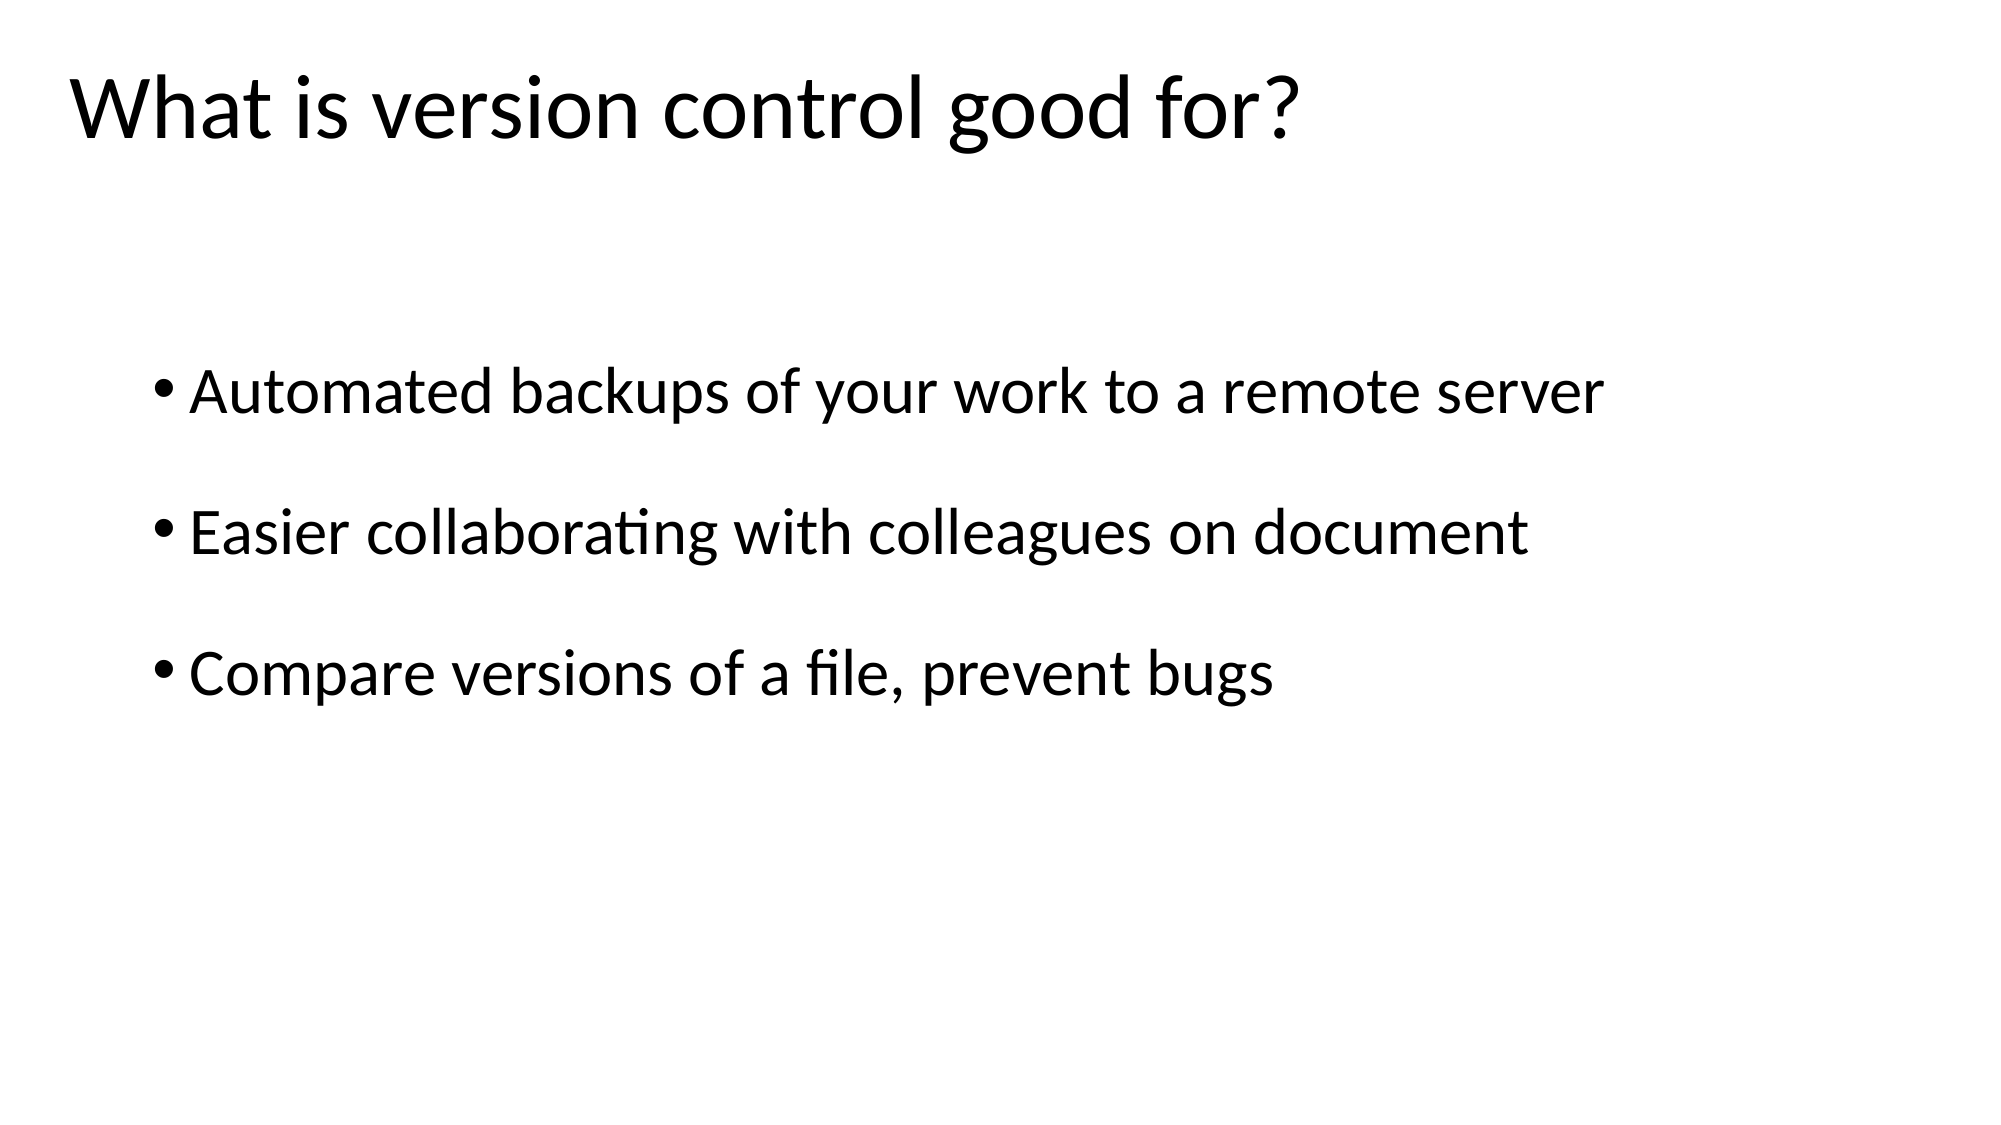

What is version control good for?
Automated backups of your work to a remote server
Easier collaborating with colleagues on document
Compare versions of a file, prevent bugs